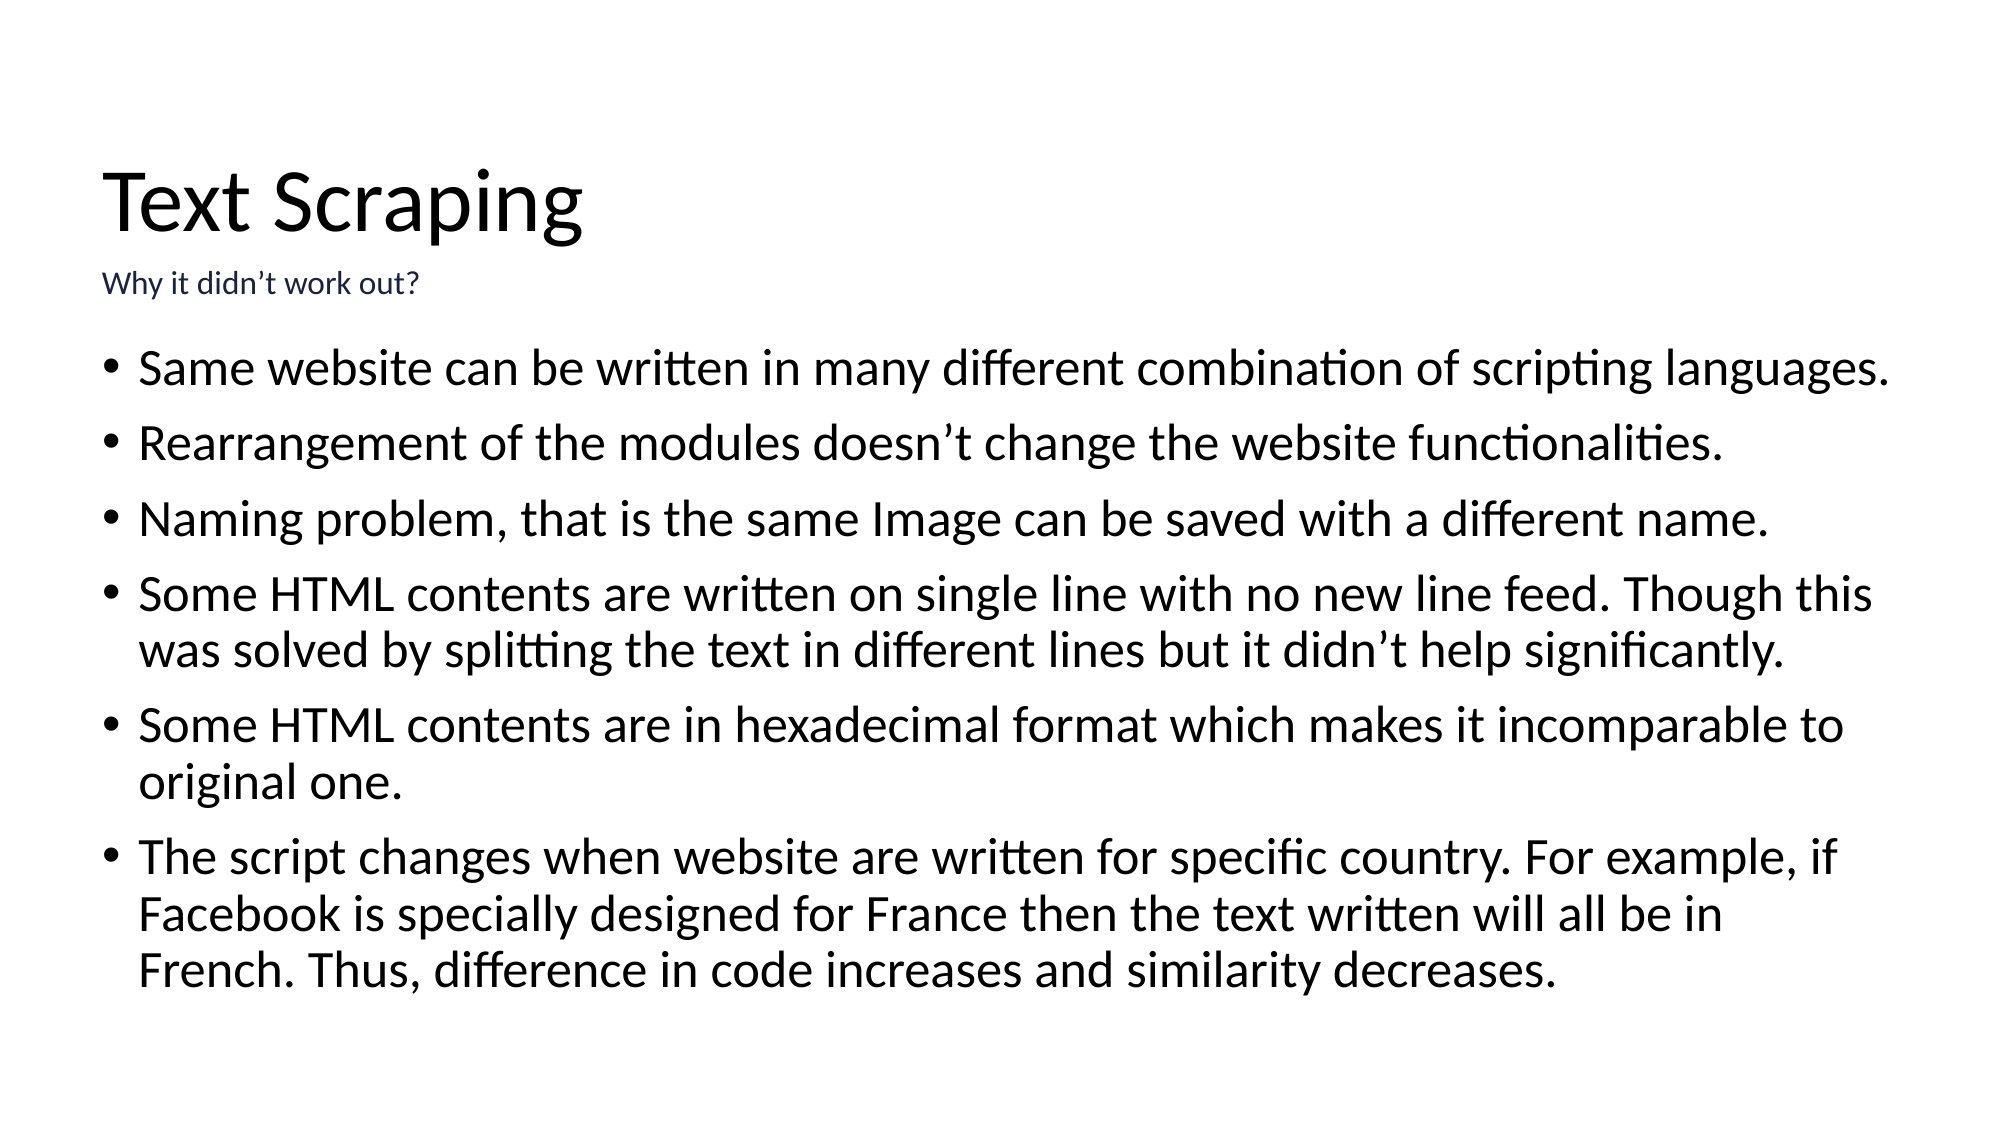

# Text Scraping
Why it didn’t work out?
Same website can be written in many different combination of scripting languages.
Rearrangement of the modules doesn’t change the website functionalities.
Naming problem, that is the same Image can be saved with a different name.
Some HTML contents are written on single line with no new line feed. Though this was solved by splitting the text in different lines but it didn’t help significantly.
Some HTML contents are in hexadecimal format which makes it incomparable to original one.
The script changes when website are written for specific country. For example, if Facebook is specially designed for France then the text written will all be in French. Thus, difference in code increases and similarity decreases.